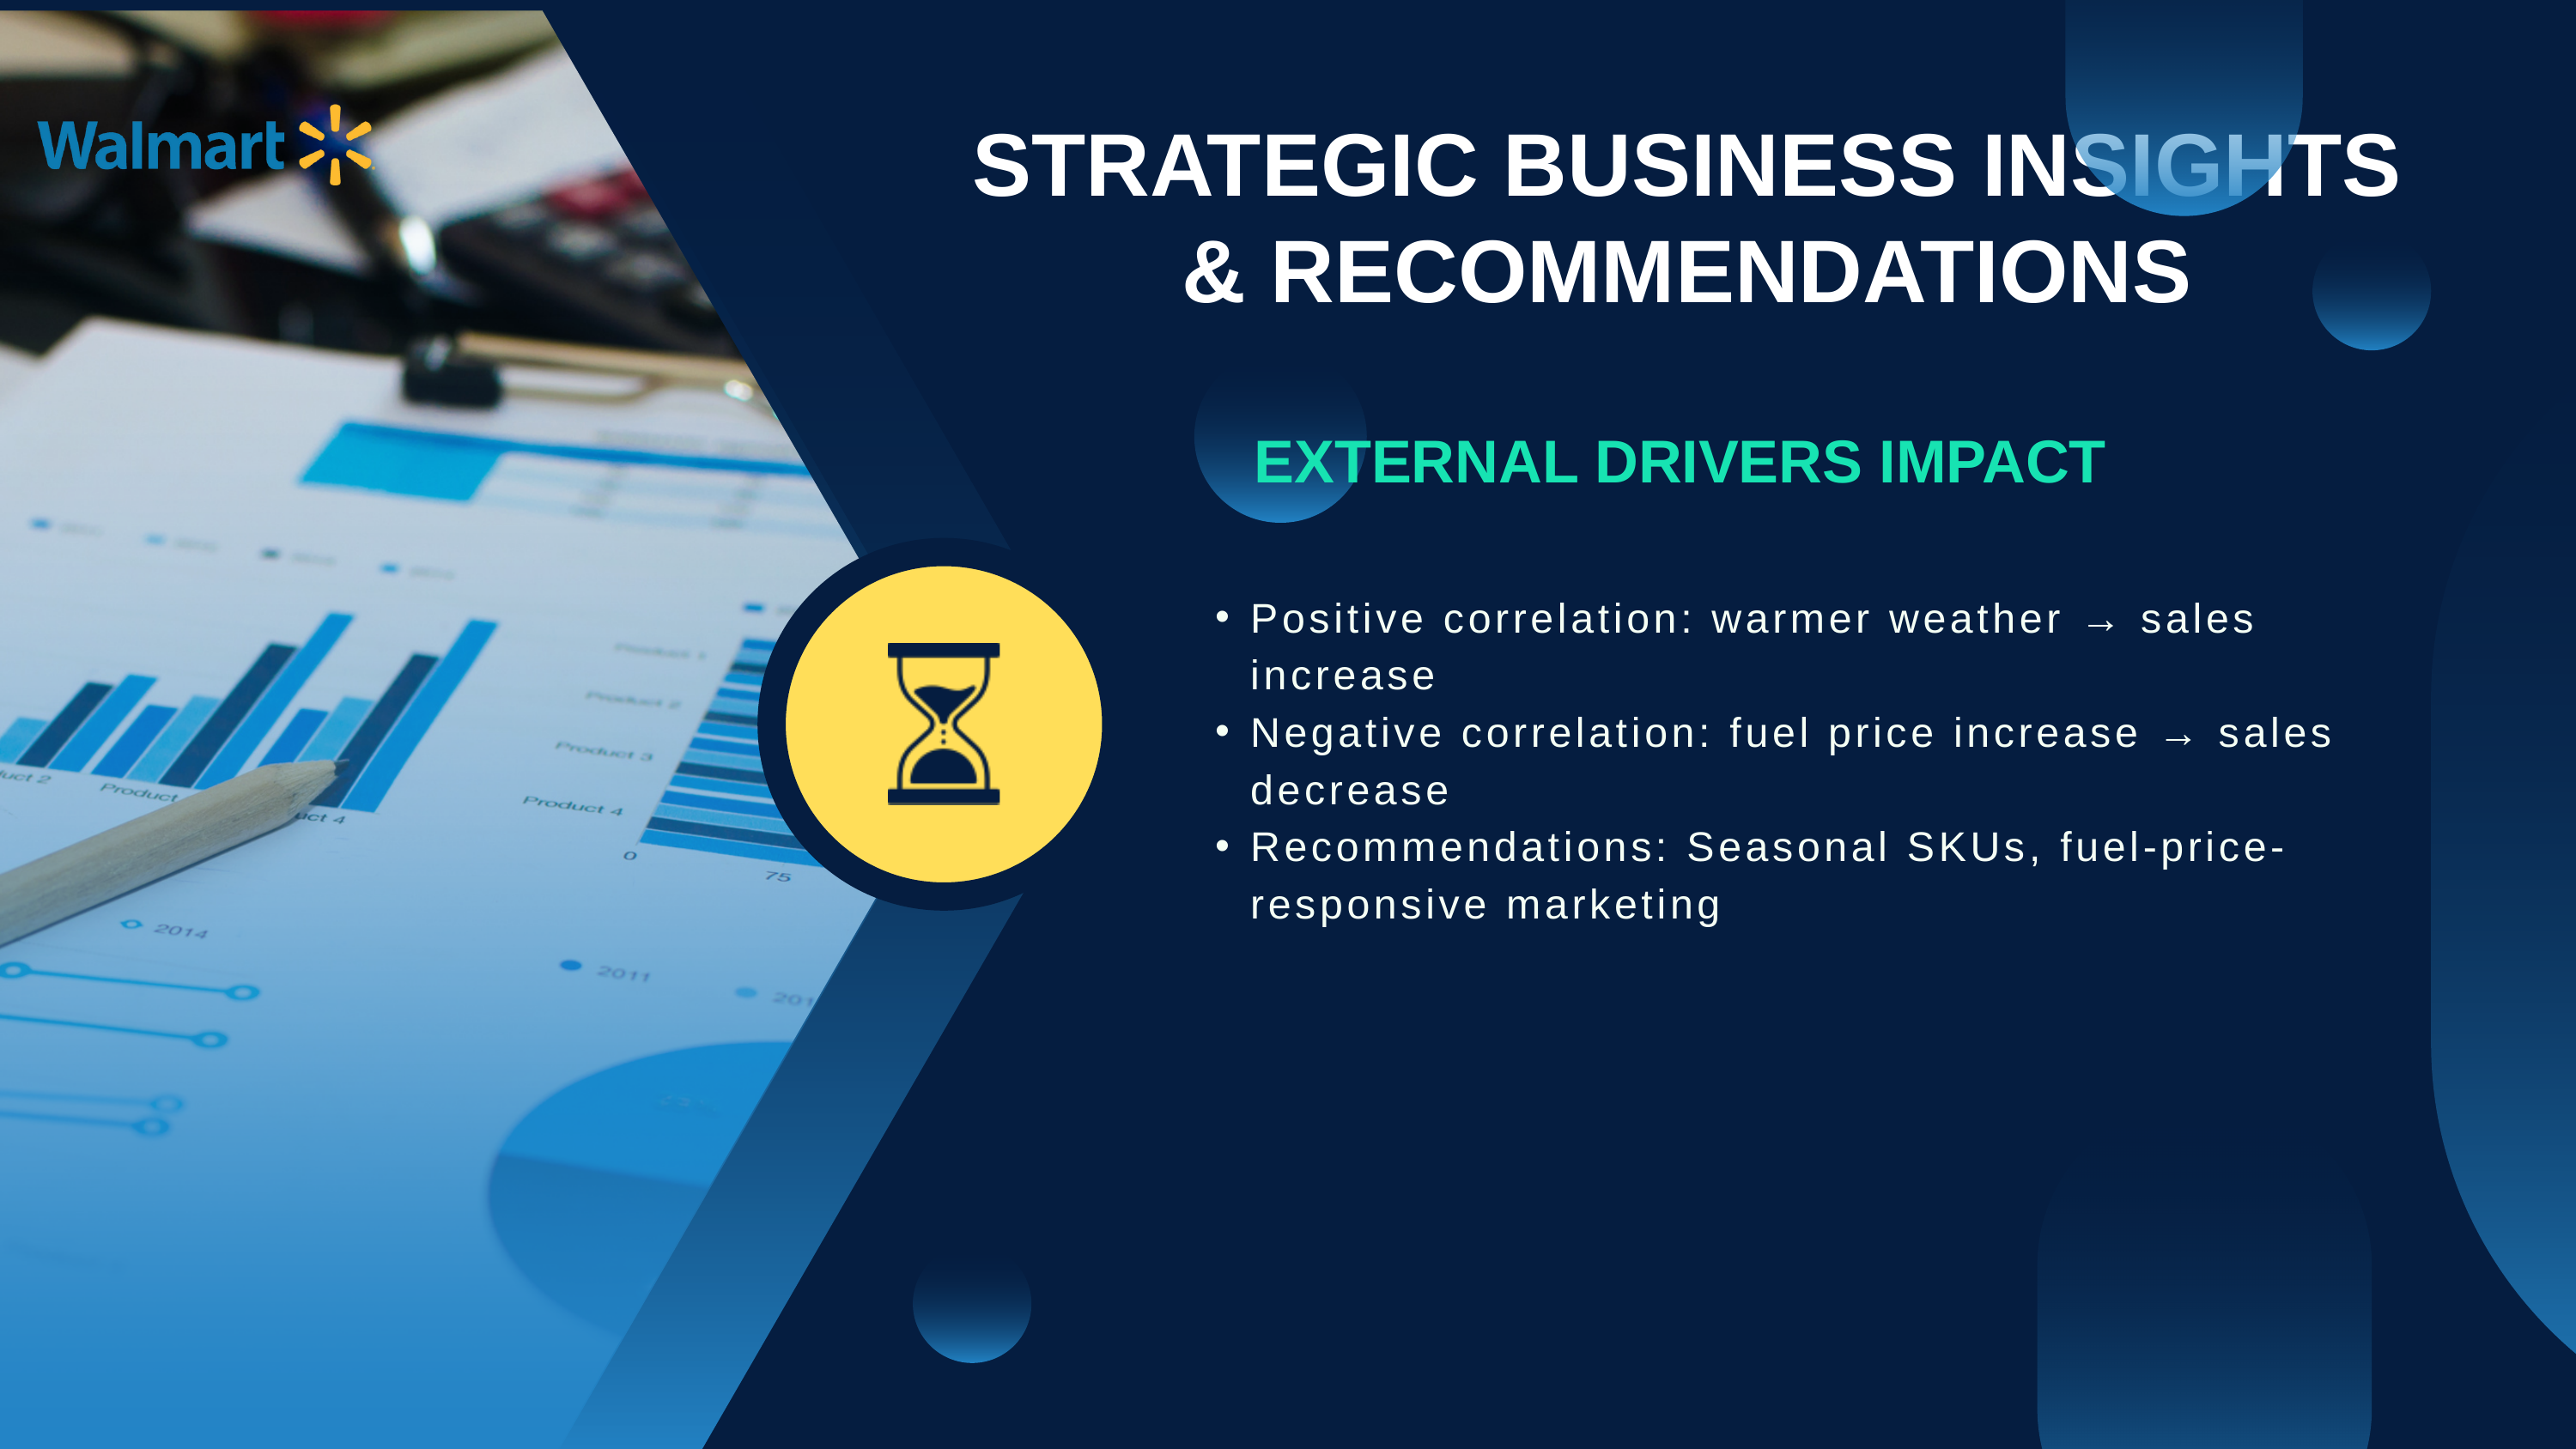

STRATEGIC BUSINESS INSIGHTS & RECOMMENDATIONS

EXTERNAL DRIVERS IMPACT

Positive correlation: warmer weather → sales increase
Negative correlation: fuel price increase → sales decrease
Recommendations: Seasonal SKUs, fuel-price-responsive marketing